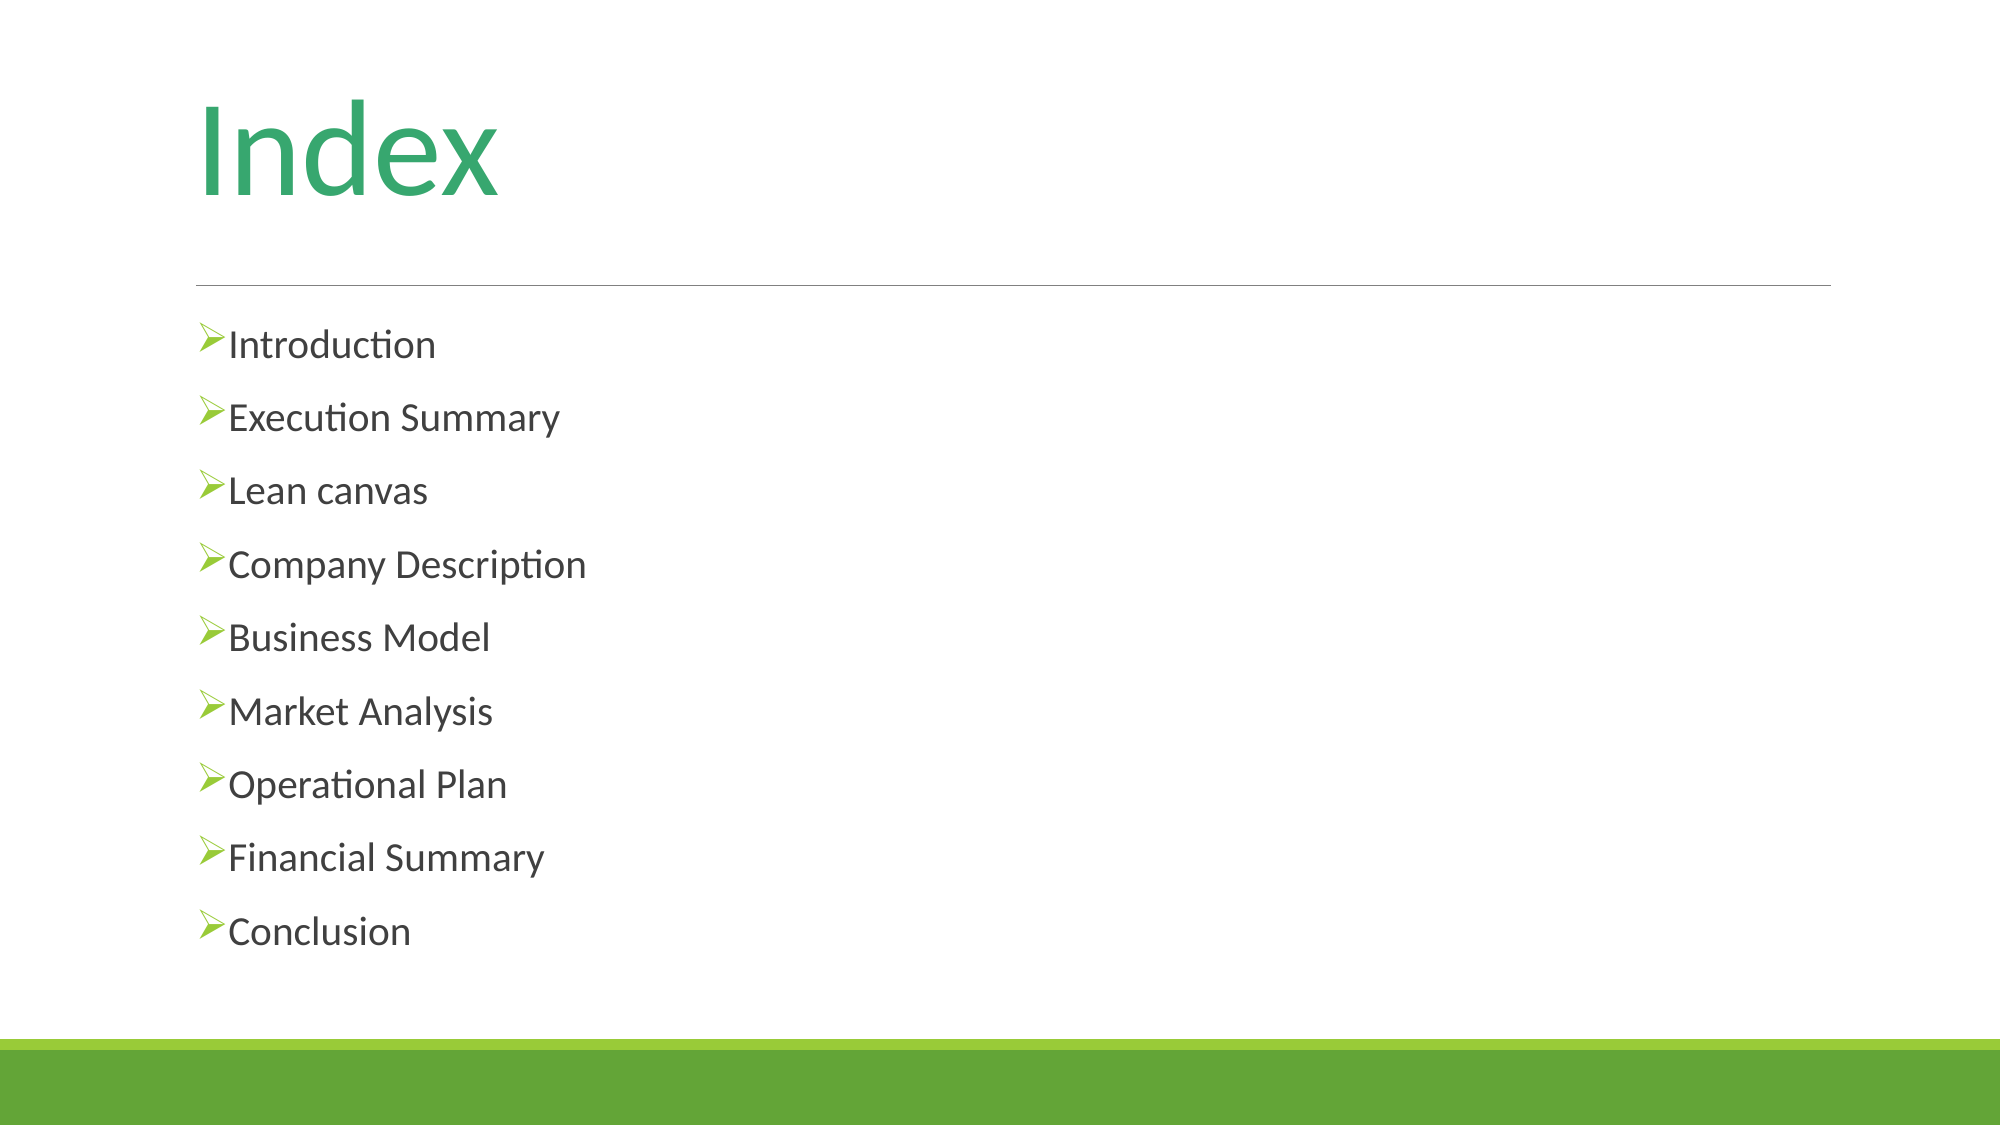

# Index
Introduction
Execution Summary
Lean canvas
Company Description
Business Model
Market Analysis
Operational Plan
Financial Summary
Conclusion